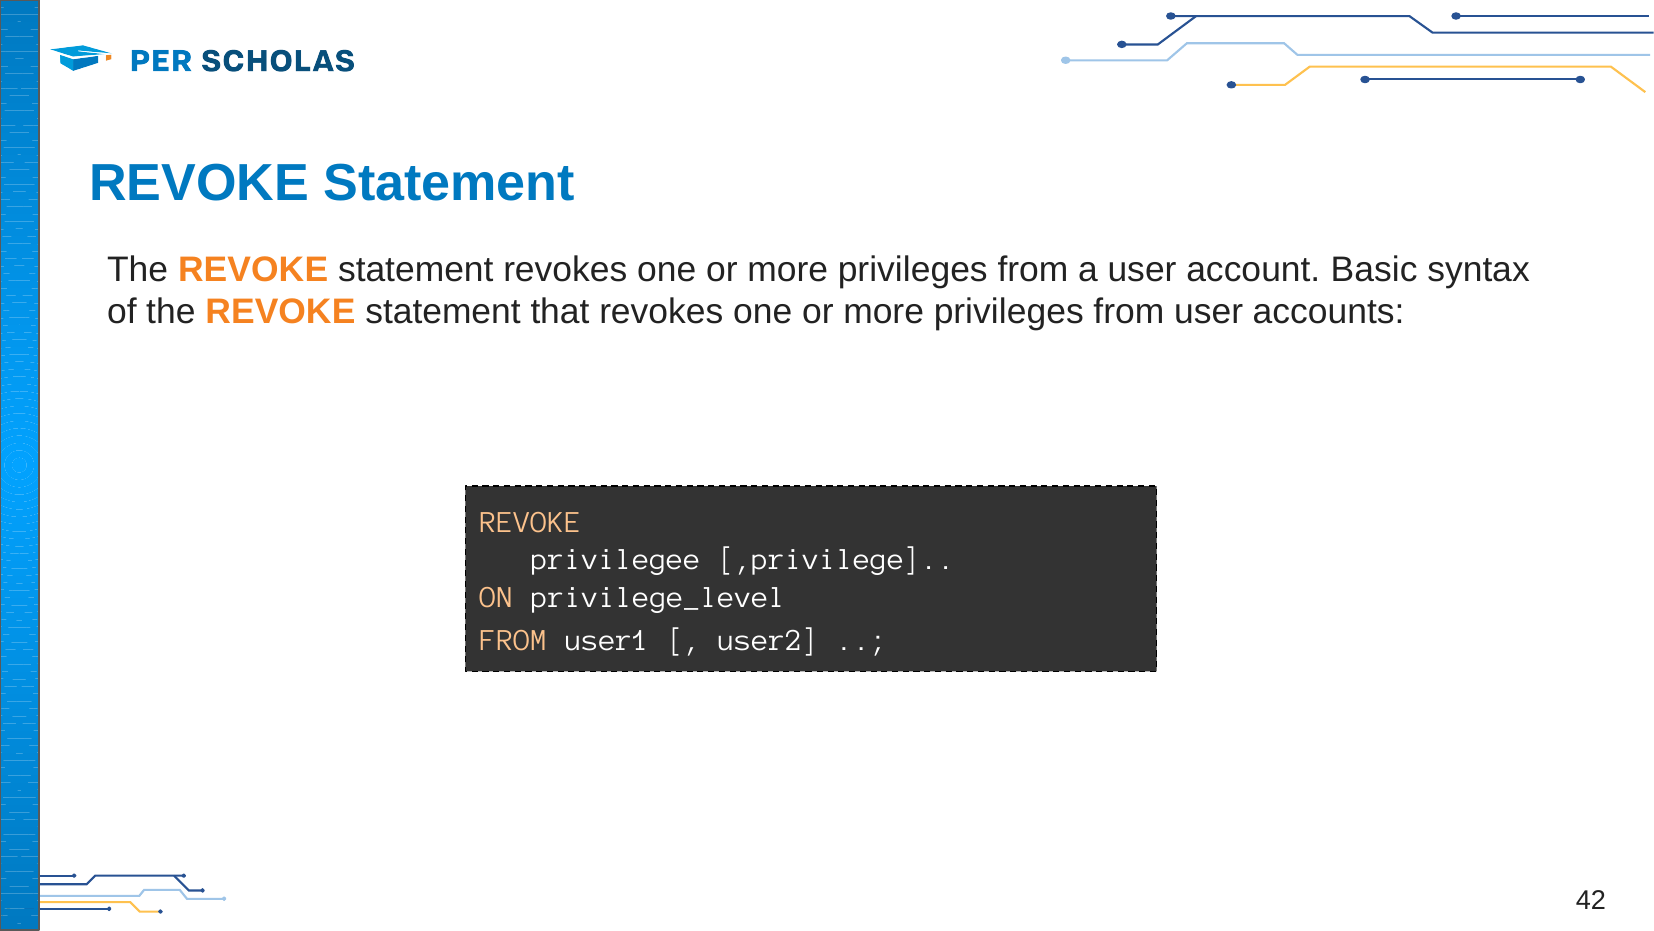

# REVOKE Statement
The REVOKE statement revokes one or more privileges from a user account. Basic syntax of the REVOKE statement that revokes one or more privileges from user accounts:

REVOKE
   privilegee [,privilege]..
ON privilege_level
FROM user1 [, user2] ..;
42